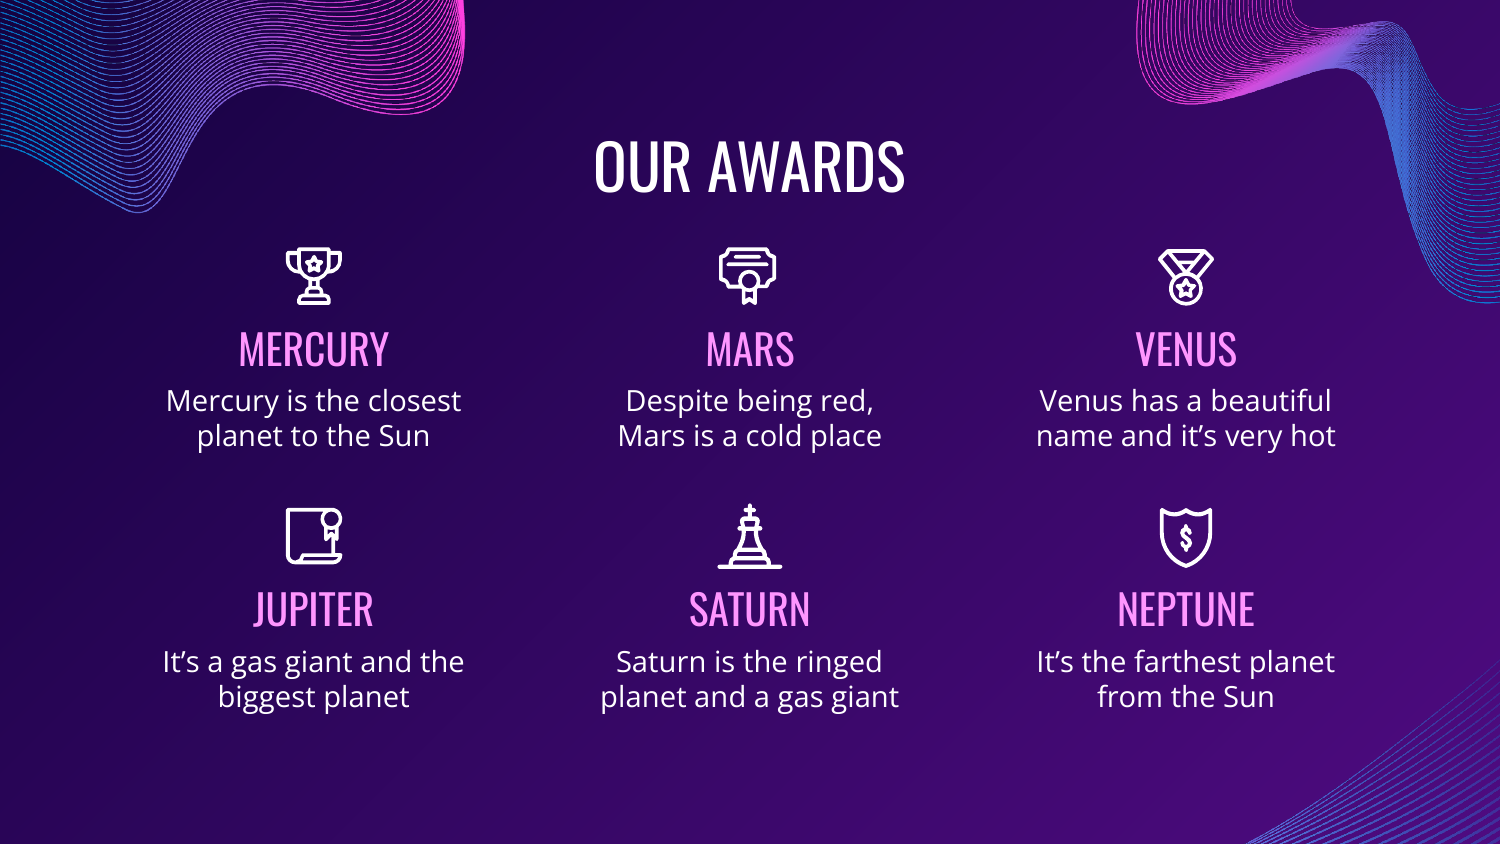

OUR AWARDS

# MERCURY
MARS
VENUS
Mercury is the closest planet to the Sun

Despite being red, Mars is a cold place
Venus has a beautiful name and it’s very hot

JUPITER
SATURN
NEPTUNE
It’s a gas giant and the biggest planet
Saturn is the ringed planet and a gas giant
It’s the farthest planet from the Sun